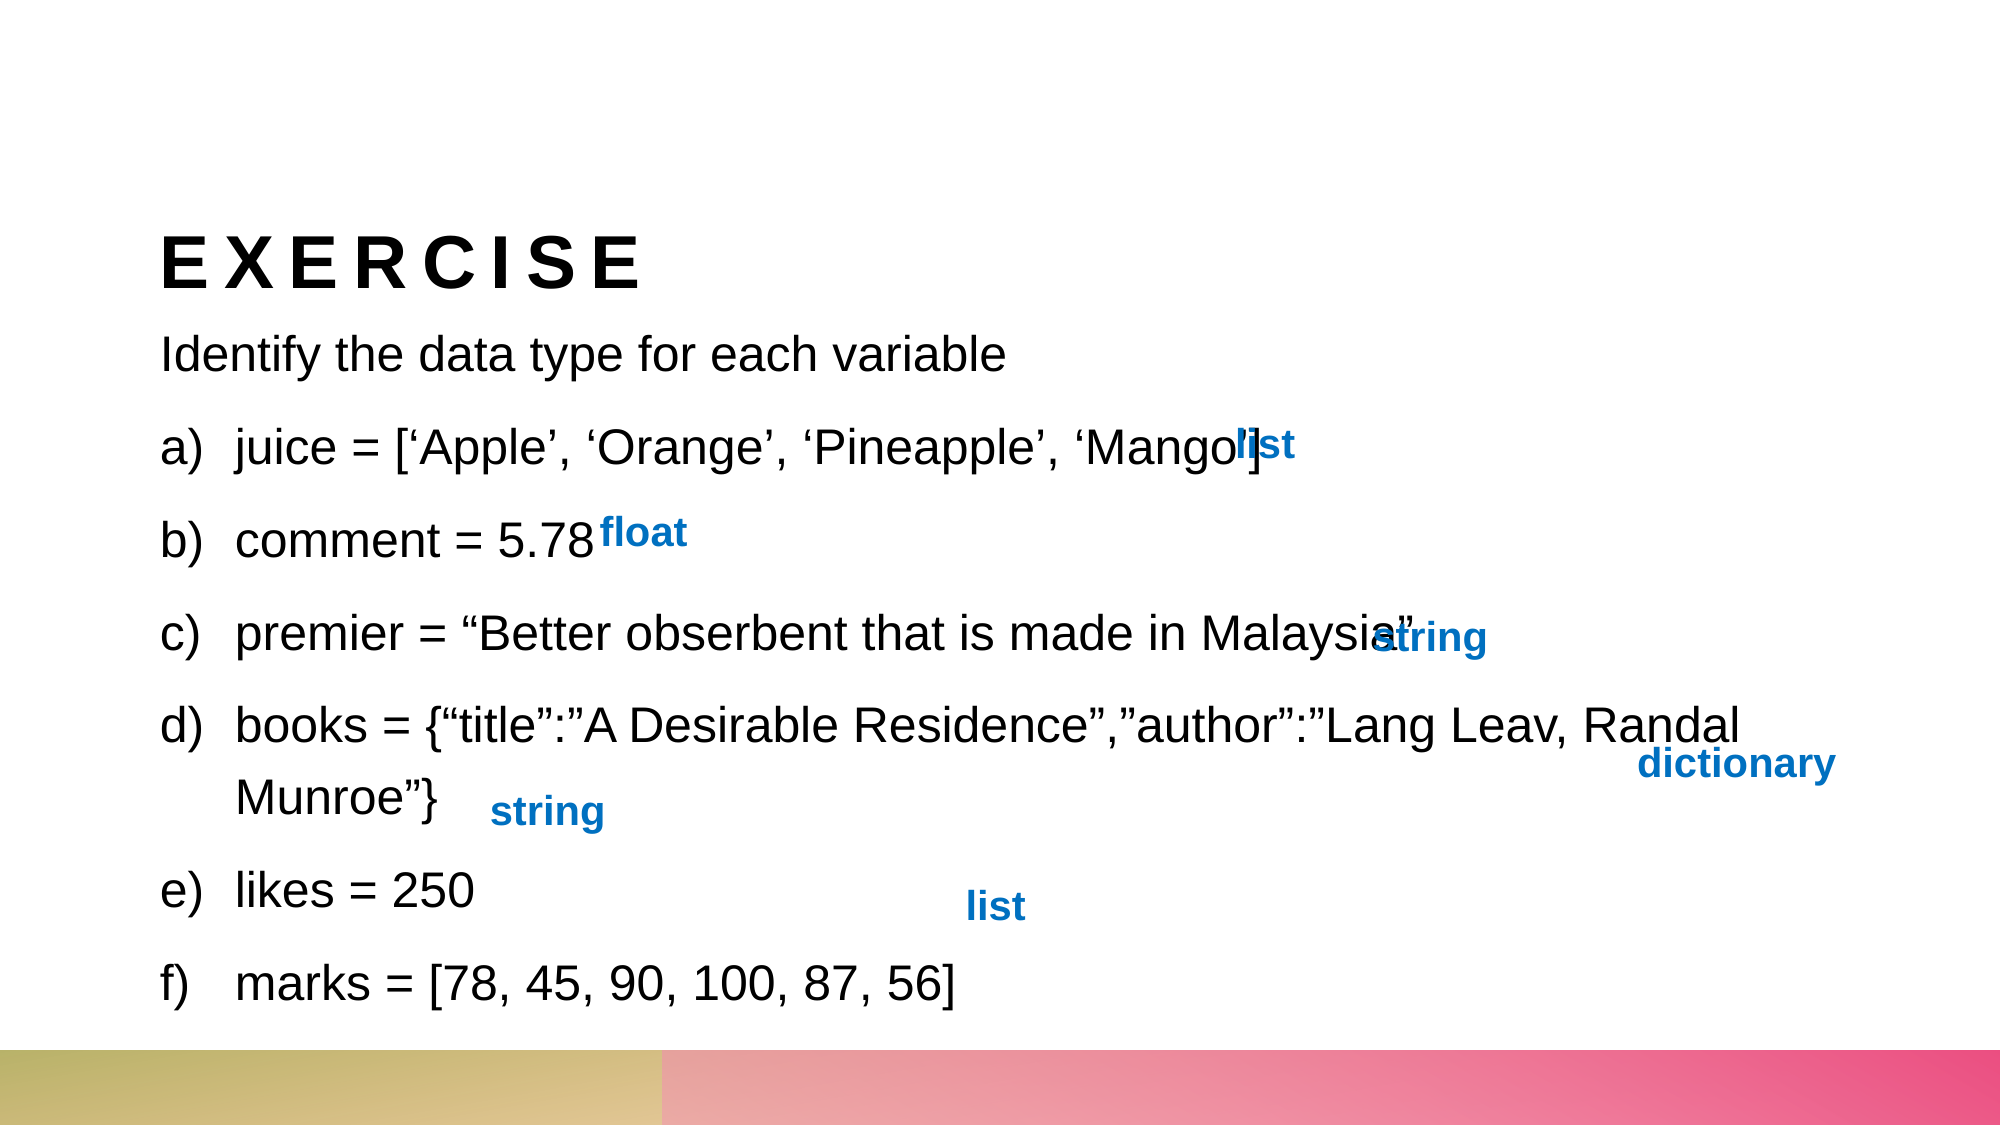

# EXERCISE
Identify the data type for each variable
juice = [‘Apple’, ‘Orange’, ‘Pineapple’, ‘Mango’]
comment = 5.78
premier = “Better obserbent that is made in Malaysia”
books = {“title”:”A Desirable Residence”,”author”:”Lang Leav, Randal Munroe”}
likes = 250
marks = [78, 45, 90, 100, 87, 56]
list
float
string
dictionary
string
list